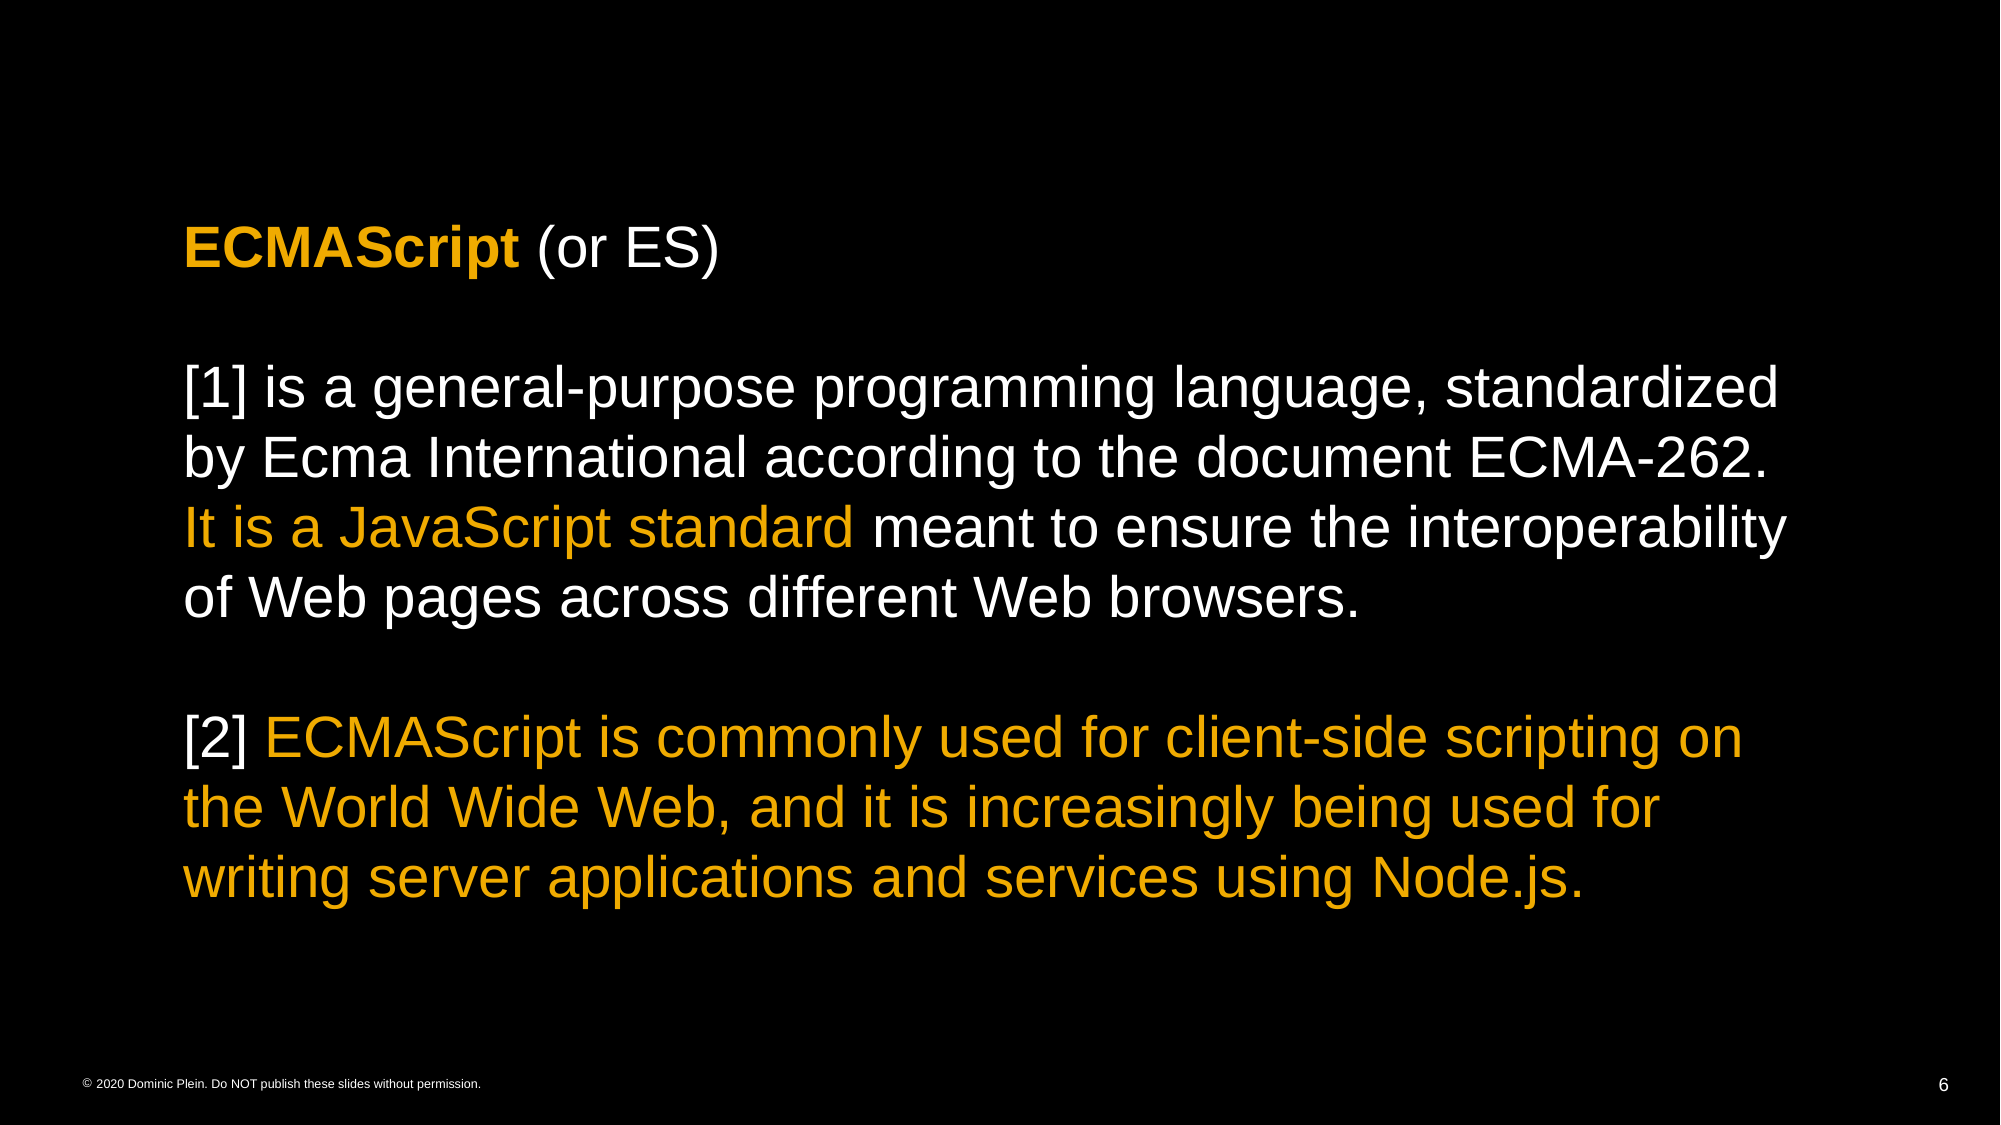

ECMAScript (or ES)

[1] is a general-purpose programming language, standardized by Ecma International according to the document ECMA-262. It is a JavaScript standard meant to ensure the interoperability of Web pages across different Web browsers.

[2] ECMAScript is commonly used for client-side scripting on the World Wide Web, and it is increasingly being used for writing server applications and services using Node.js.